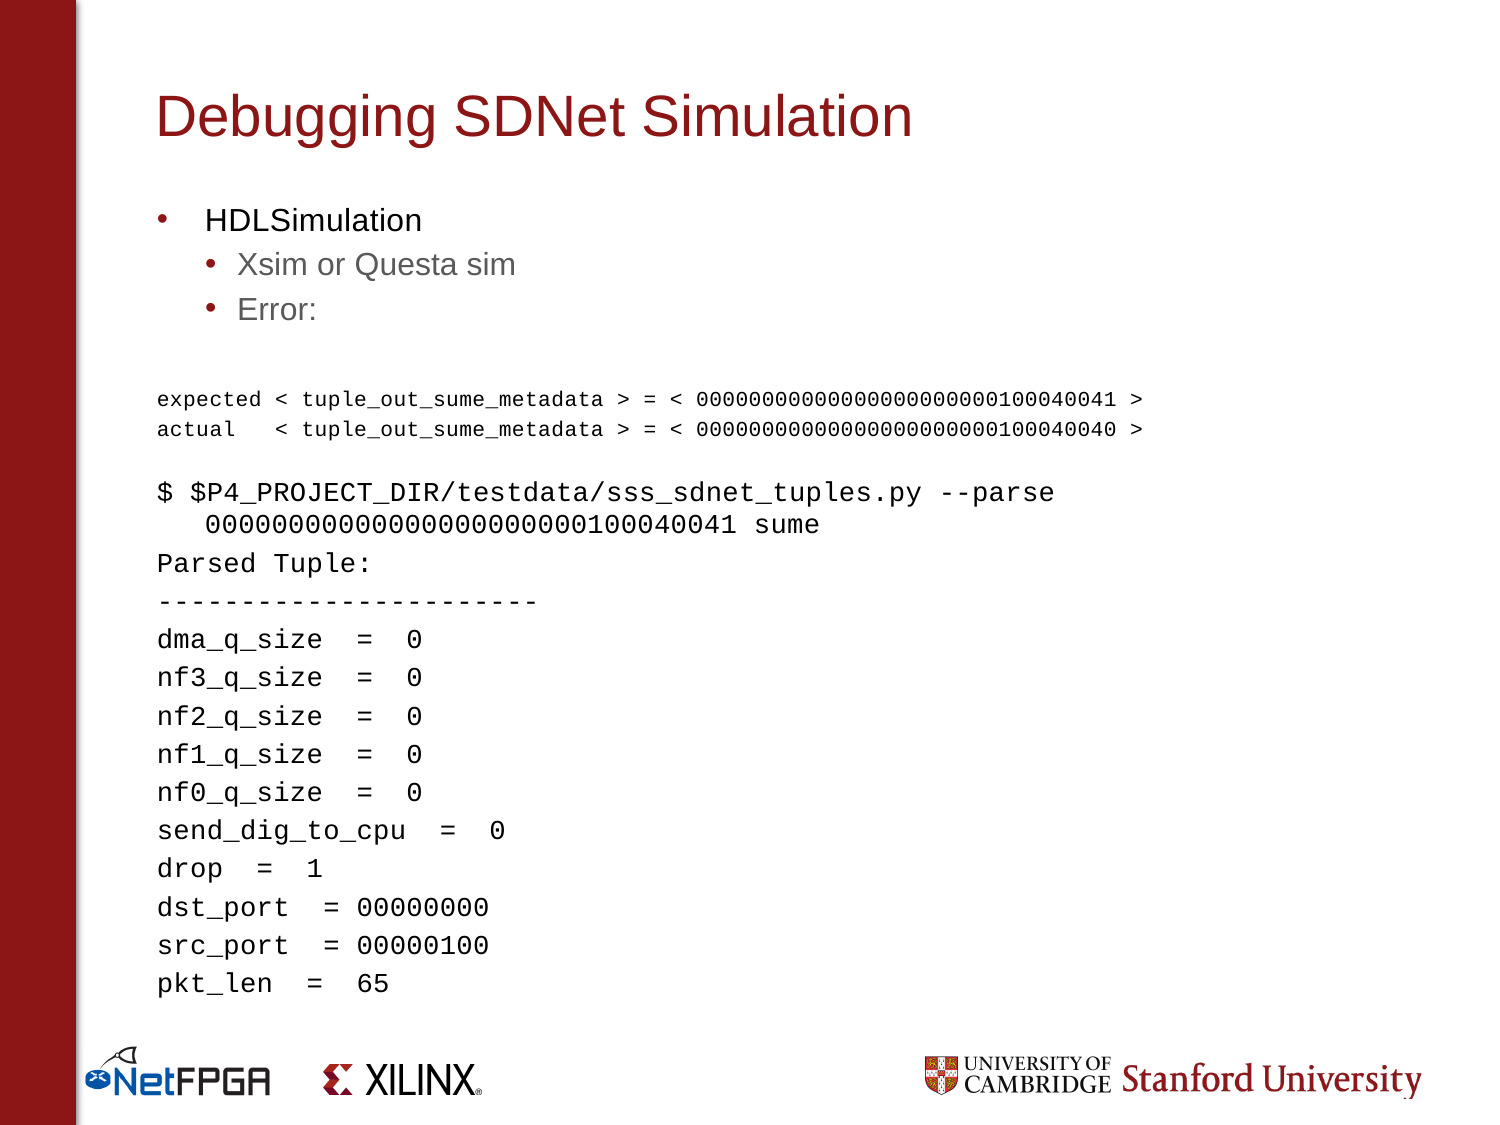

# Debugging SDNet Simulation
HDLSimulation
Xsim or Questa sim
Error:

expected < tuple_out_sume_metadata > = < 00000000000000000000000100040041 >
actual   < tuple_out_sume_metadata > = < 00000000000000000000000100040040 >

$ $P4_PROJECT_DIR/testdata/sss_sdnet_tuples.py --parse 00000000000000000000000100040041 sume
Parsed Tuple:
-----------------------
dma_q_size  =  0
nf3_q_size  =  0
nf2_q_size  =  0
nf1_q_size  =  0
nf0_q_size  =  0
send_dig_to_cpu  =  0
drop  =  1
dst_port  = 00000000
src_port  = 00000100
pkt_len  =  65